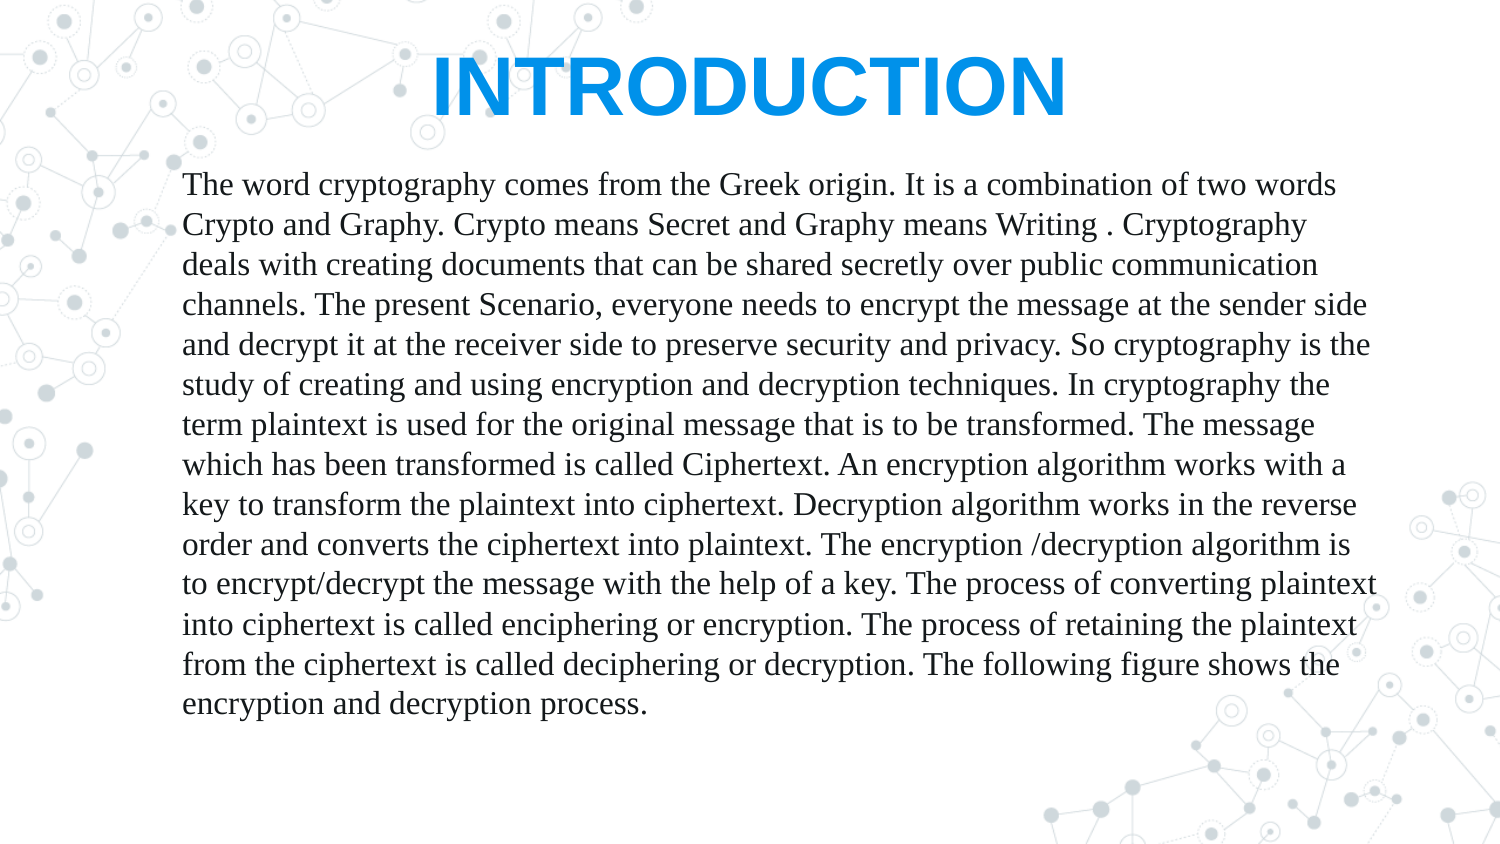

# INTRODUCTION
The word cryptography comes from the Greek origin. It is a combination of two words Crypto and Graphy. Crypto means Secret and Graphy means Writing . Cryptography deals with creating documents that can be shared secretly over public communication channels. The present Scenario, everyone needs to encrypt the message at the sender side and decrypt it at the receiver side to preserve security and privacy. So cryptography is the study of creating and using encryption and decryption techniques. In cryptography the term plaintext is used for the original message that is to be transformed. The message which has been transformed is called Ciphertext. An encryption algorithm works with a key to transform the plaintext into ciphertext. Decryption algorithm works in the reverse order and converts the ciphertext into plaintext. The encryption /decryption algorithm is to encrypt/decrypt the message with the help of a key. The process of converting plaintext into ciphertext is called enciphering or encryption. The process of retaining the plaintext from the ciphertext is called deciphering or decryption. The following figure shows the encryption and decryption process.